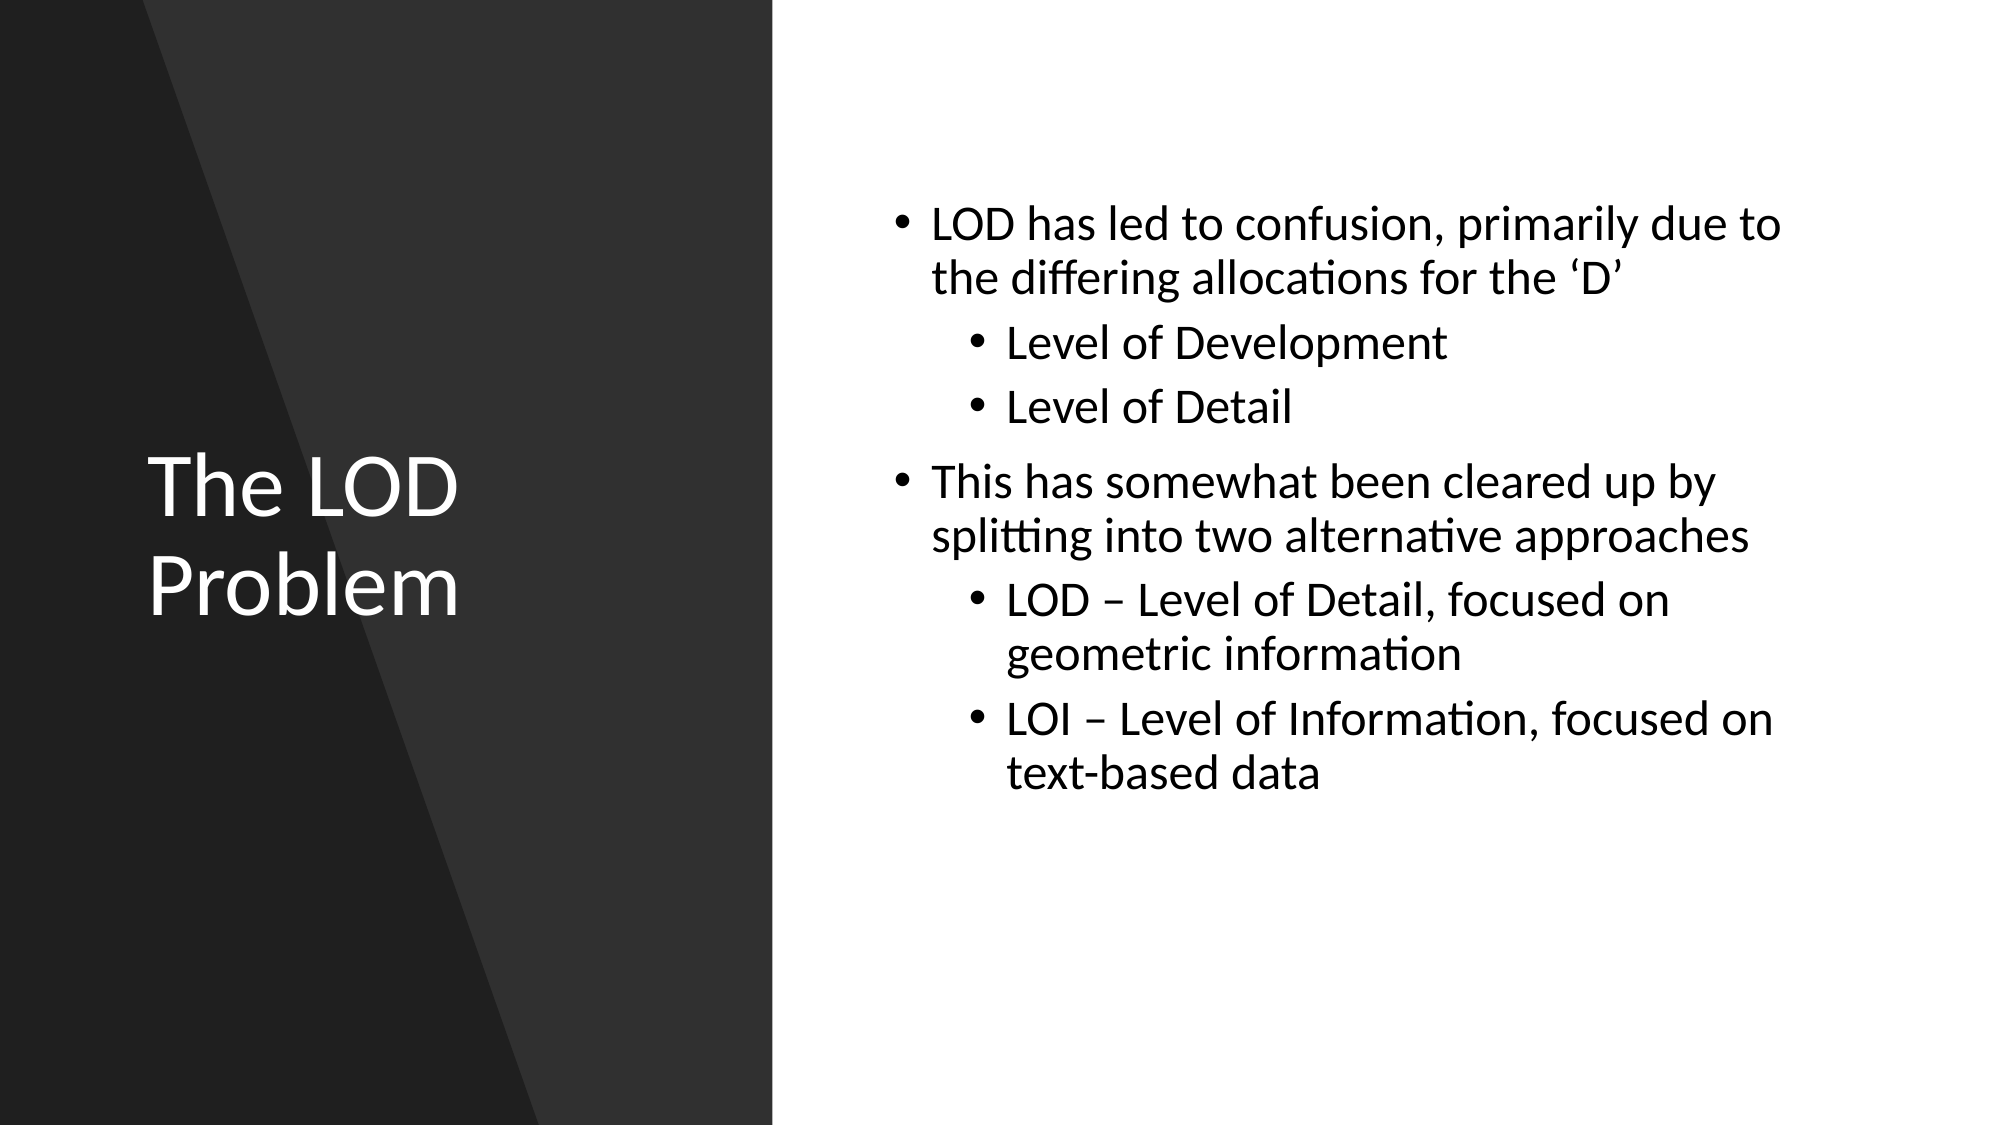

# The LOD Problem
LOD has led to confusion, primarily due to the differing allocations for the ‘D’
Level of Development
Level of Detail
This has somewhat been cleared up by splitting into two alternative approaches
LOD – Level of Detail, focused on geometric information
LOI – Level of Information, focused on text-based data